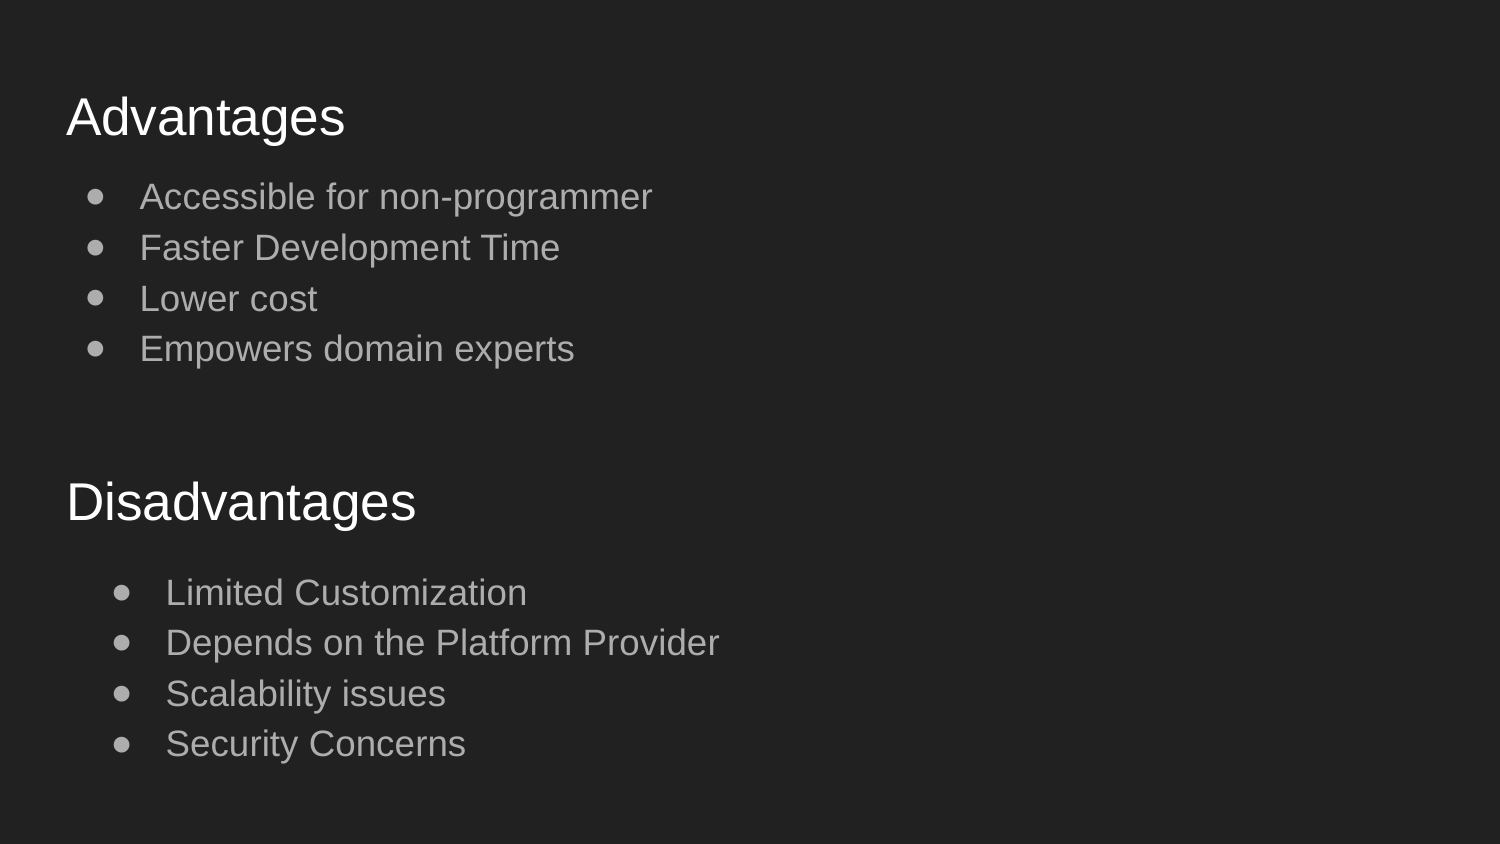

# Advantages
Accessible for non-programmer
Faster Development Time
Lower cost
Empowers domain experts
Disadvantages
Limited Customization
Depends on the Platform Provider
Scalability issues
Security Concerns